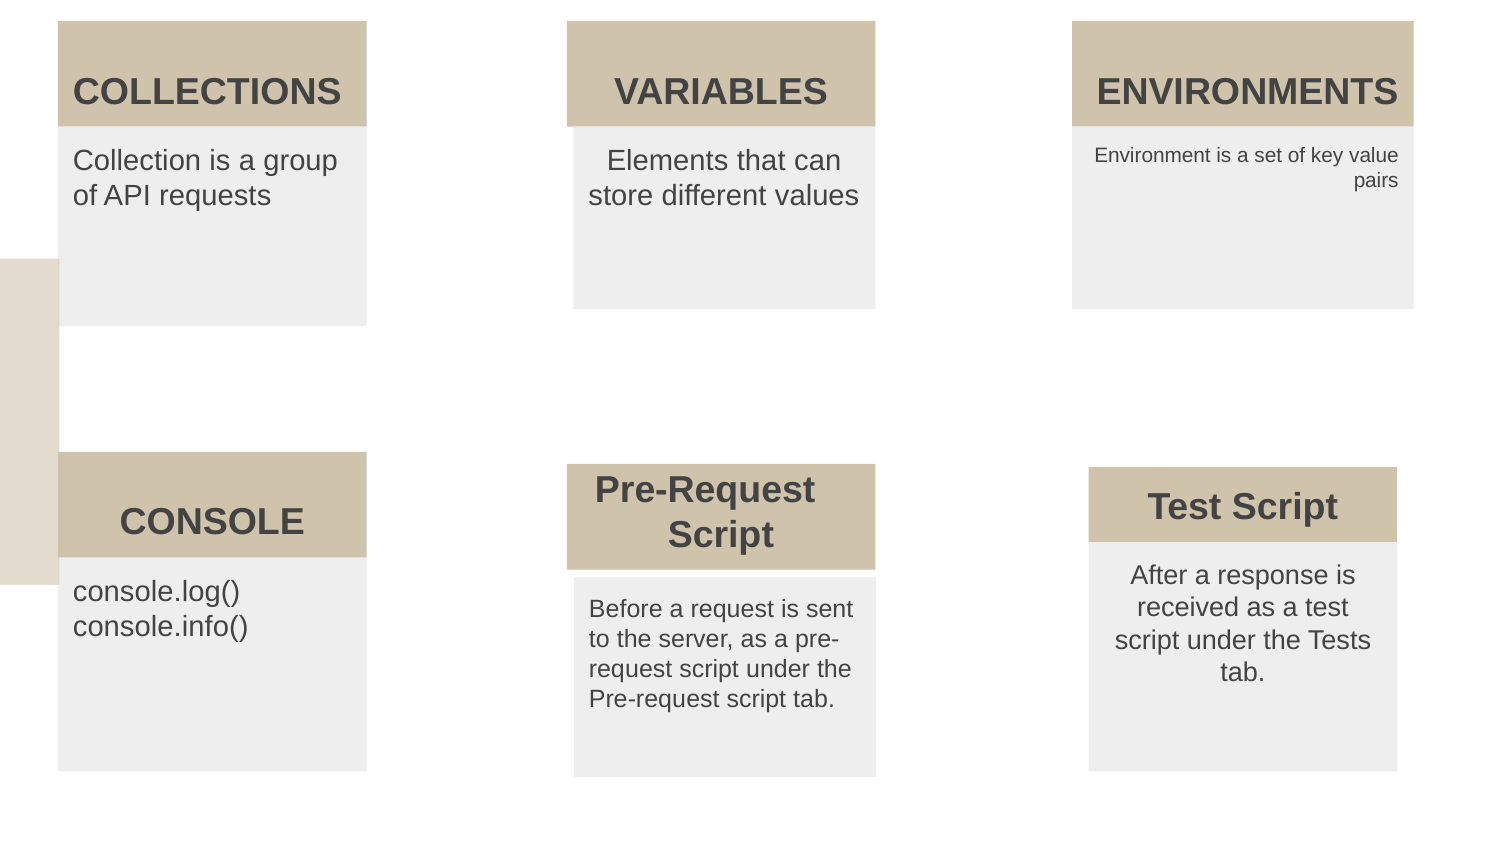

# COLLECTIONS
VARIABLES
ENVIRONMENTS
Collection is a group of API requests
Elements that can store different values
Environment is a set of key value pairs

CONSOLE
Pre-Request    Script
Test Script
After a response is received as a test script under the Tests tab.
console.log()
console.info()
Before a request is sent to the server, as a pre-request script under the Pre-request script tab.